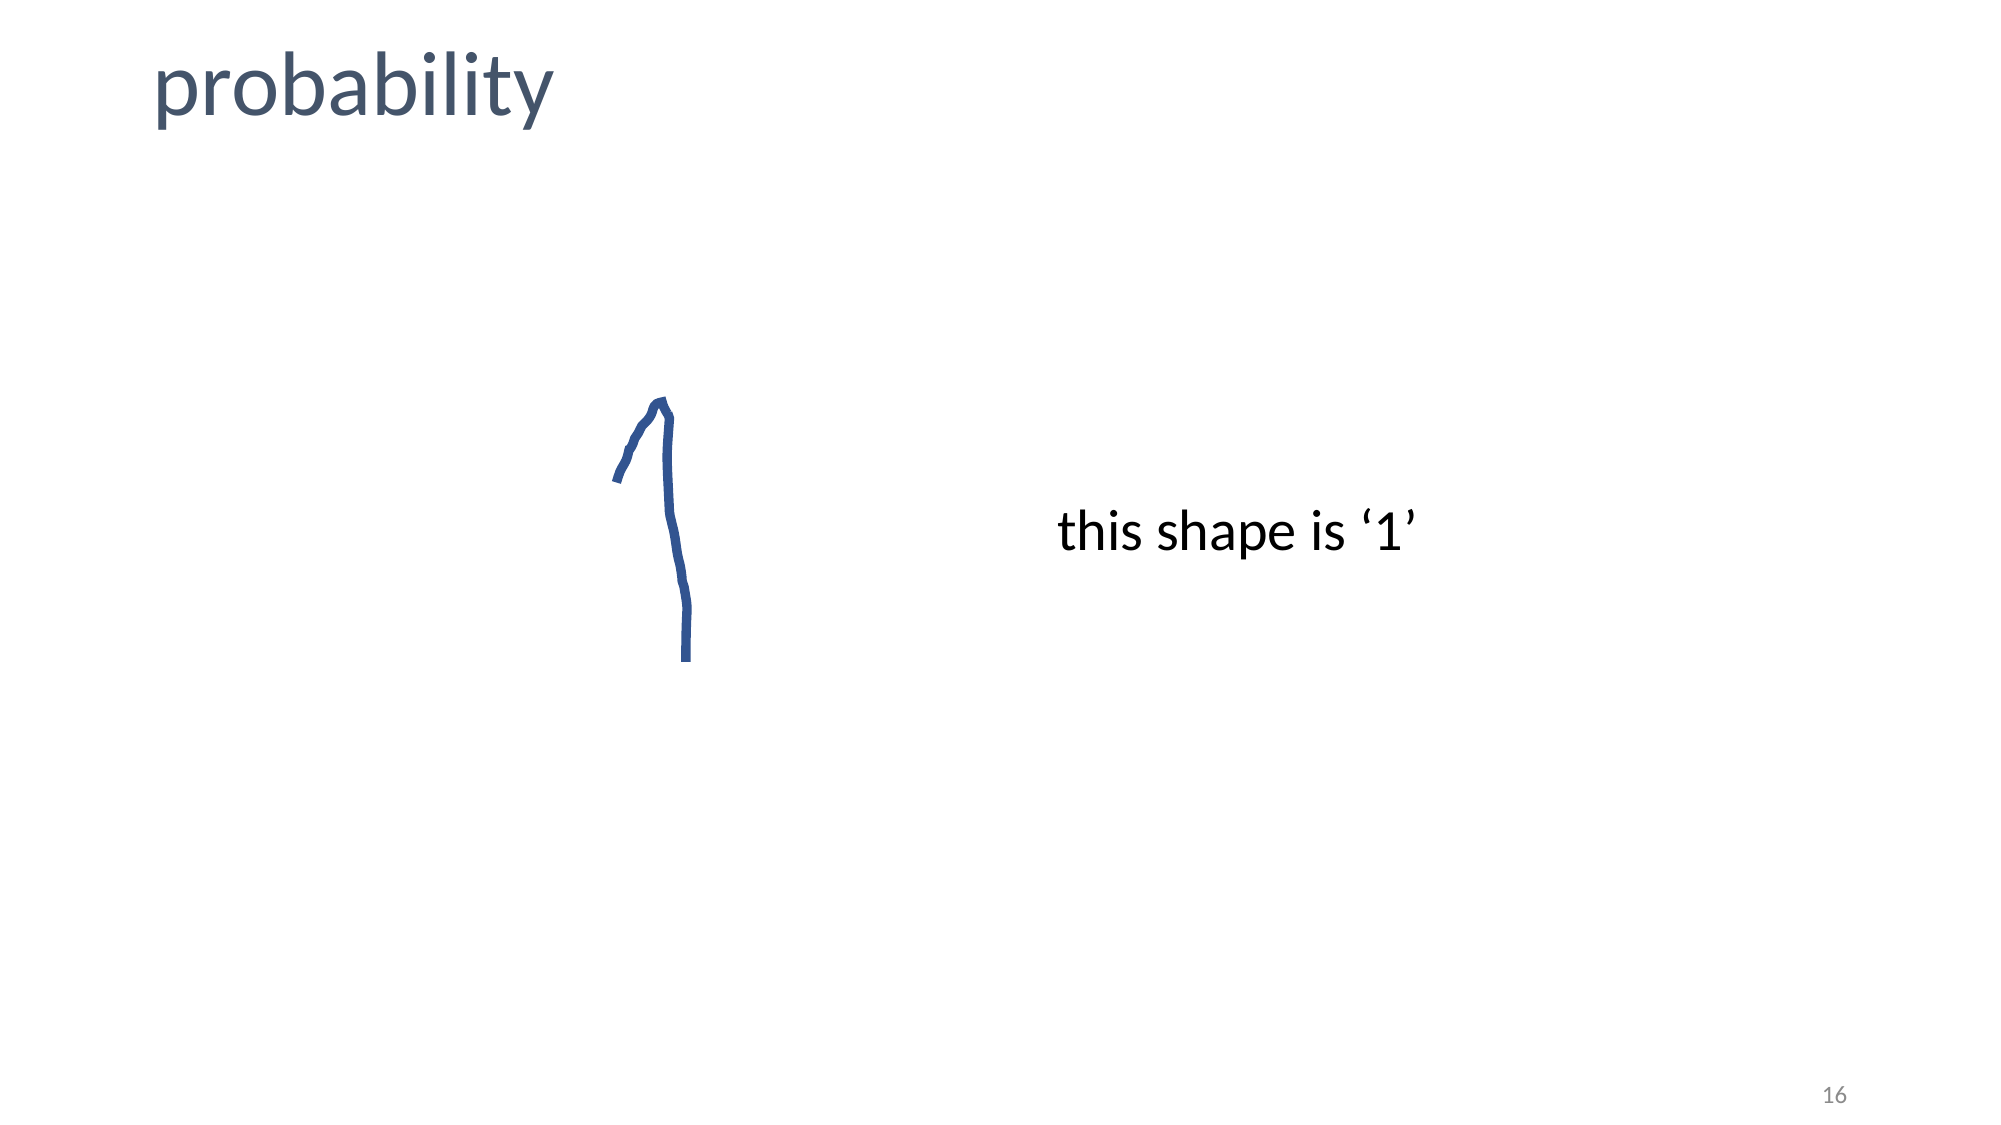

# probability

this shape is ‘1’
16